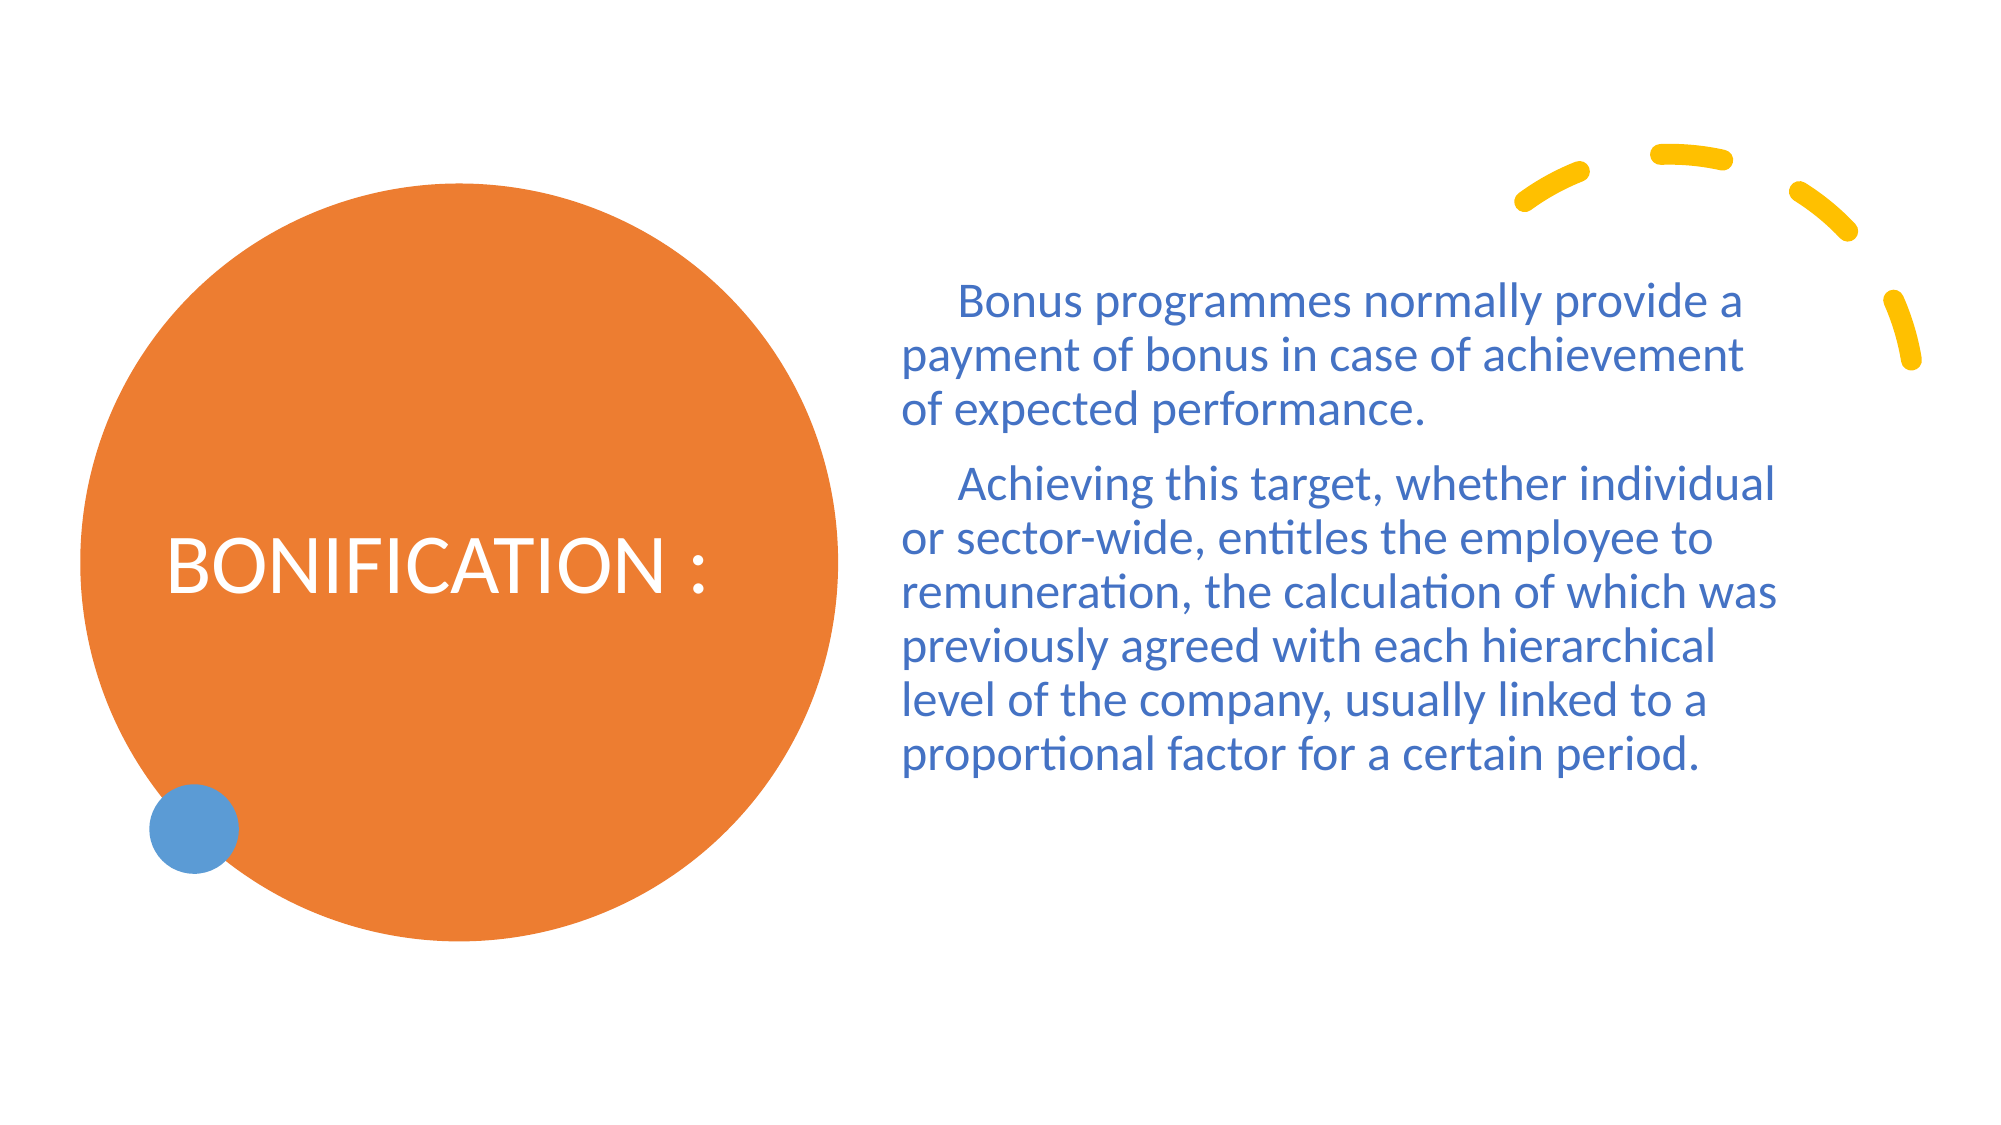

Bonus programmes normally provide a payment of bonus in case of achievement of expected performance.
     Achieving this target, whether individual or sector-wide, entitles the employee to remuneration, the calculation of which was previously agreed with each hierarchical level of the company, usually linked to a proportional factor for a certain period.
# BONIFICATION :